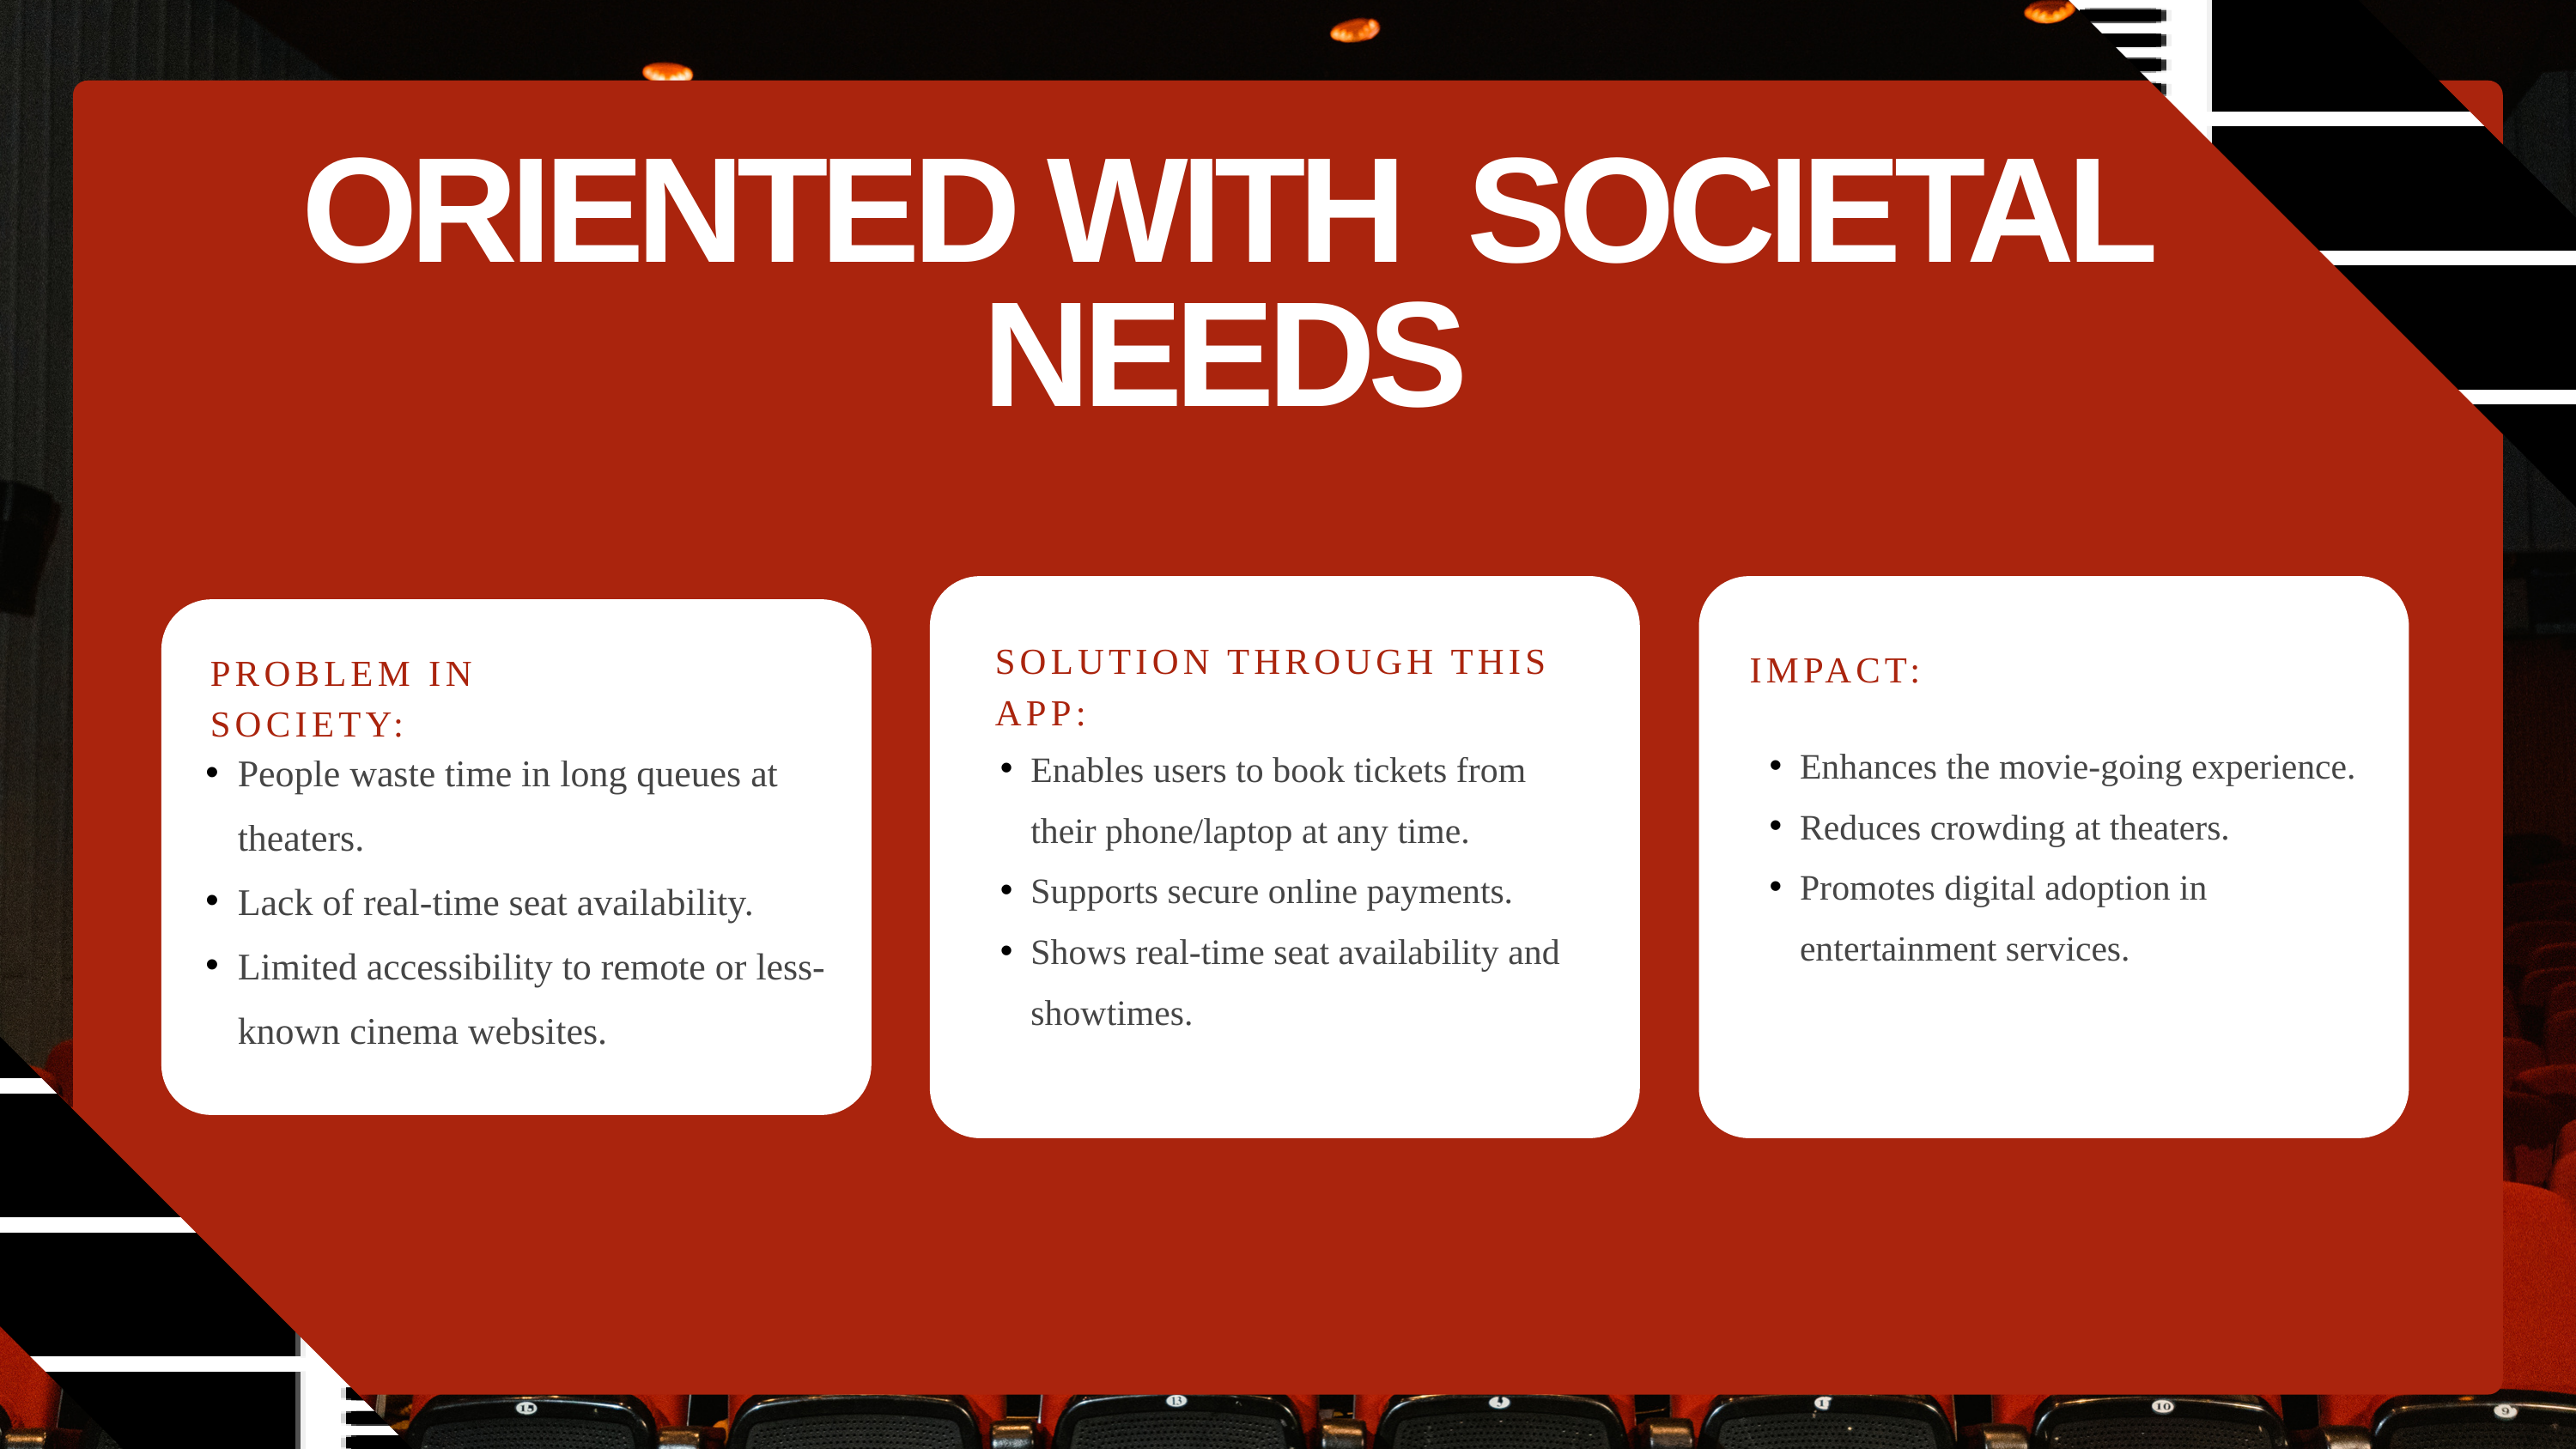

ORIENTED WITH  SOCIETAL NEEDS

SOLUTION THROUGH THIS APP:
IMPACT:
PROBLEM IN SOCIETY:
Enhances the movie-going experience.
Reduces crowding at theaters.
Promotes digital adoption in entertainment services.

Enables users to book tickets from their phone/laptop at any time.
Supports secure online payments.
Shows real-time seat availability and showtimes.

People waste time in long queues at theaters.
Lack of real-time seat availability.
Limited accessibility to remote or less-known cinema websites.